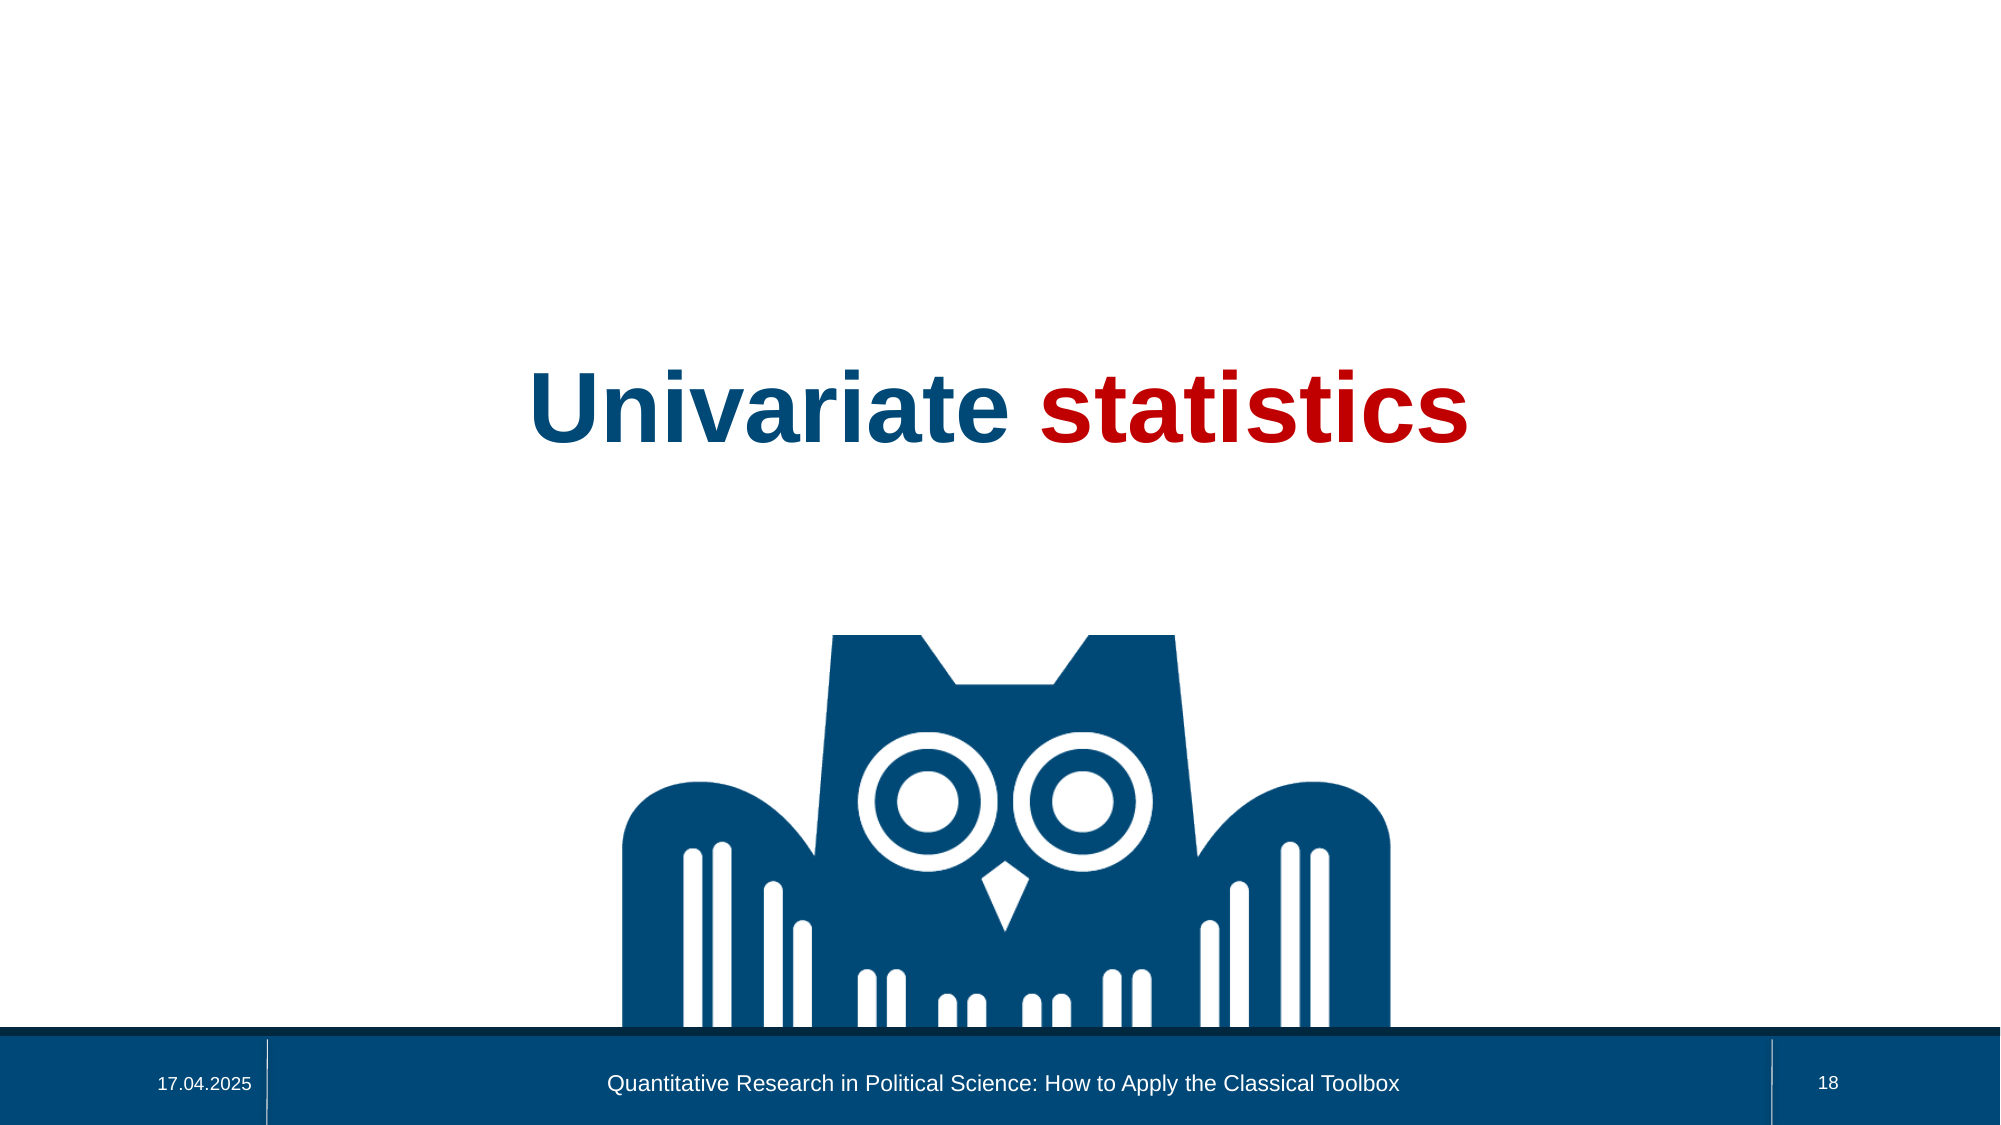

Univariate statistics
Quantitative Research in Political Science: How to Apply the Classical Toolbox
18
17.04.2025